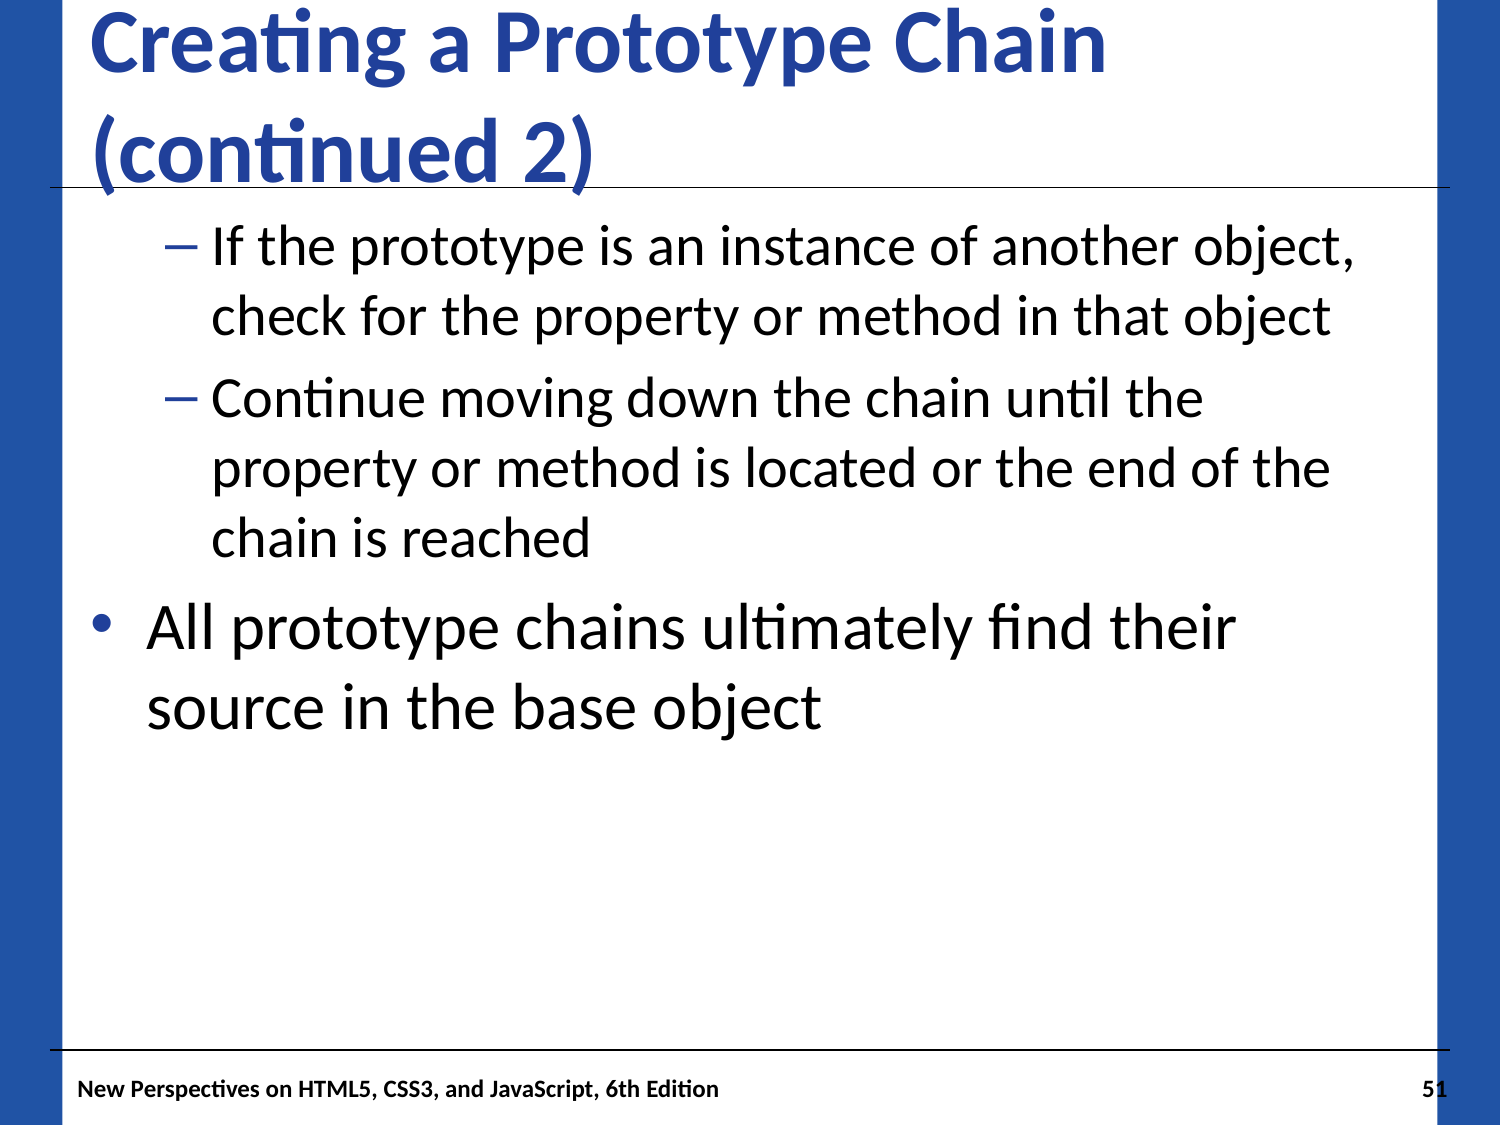

# Creating a Prototype Chain (continued 2)
If the prototype is an instance of another object, check for the property or method in that object
Continue moving down the chain until the property or method is located or the end of the chain is reached
All prototype chains ultimately find their source in the base object
New Perspectives on HTML5, CSS3, and JavaScript, 6th Edition
51